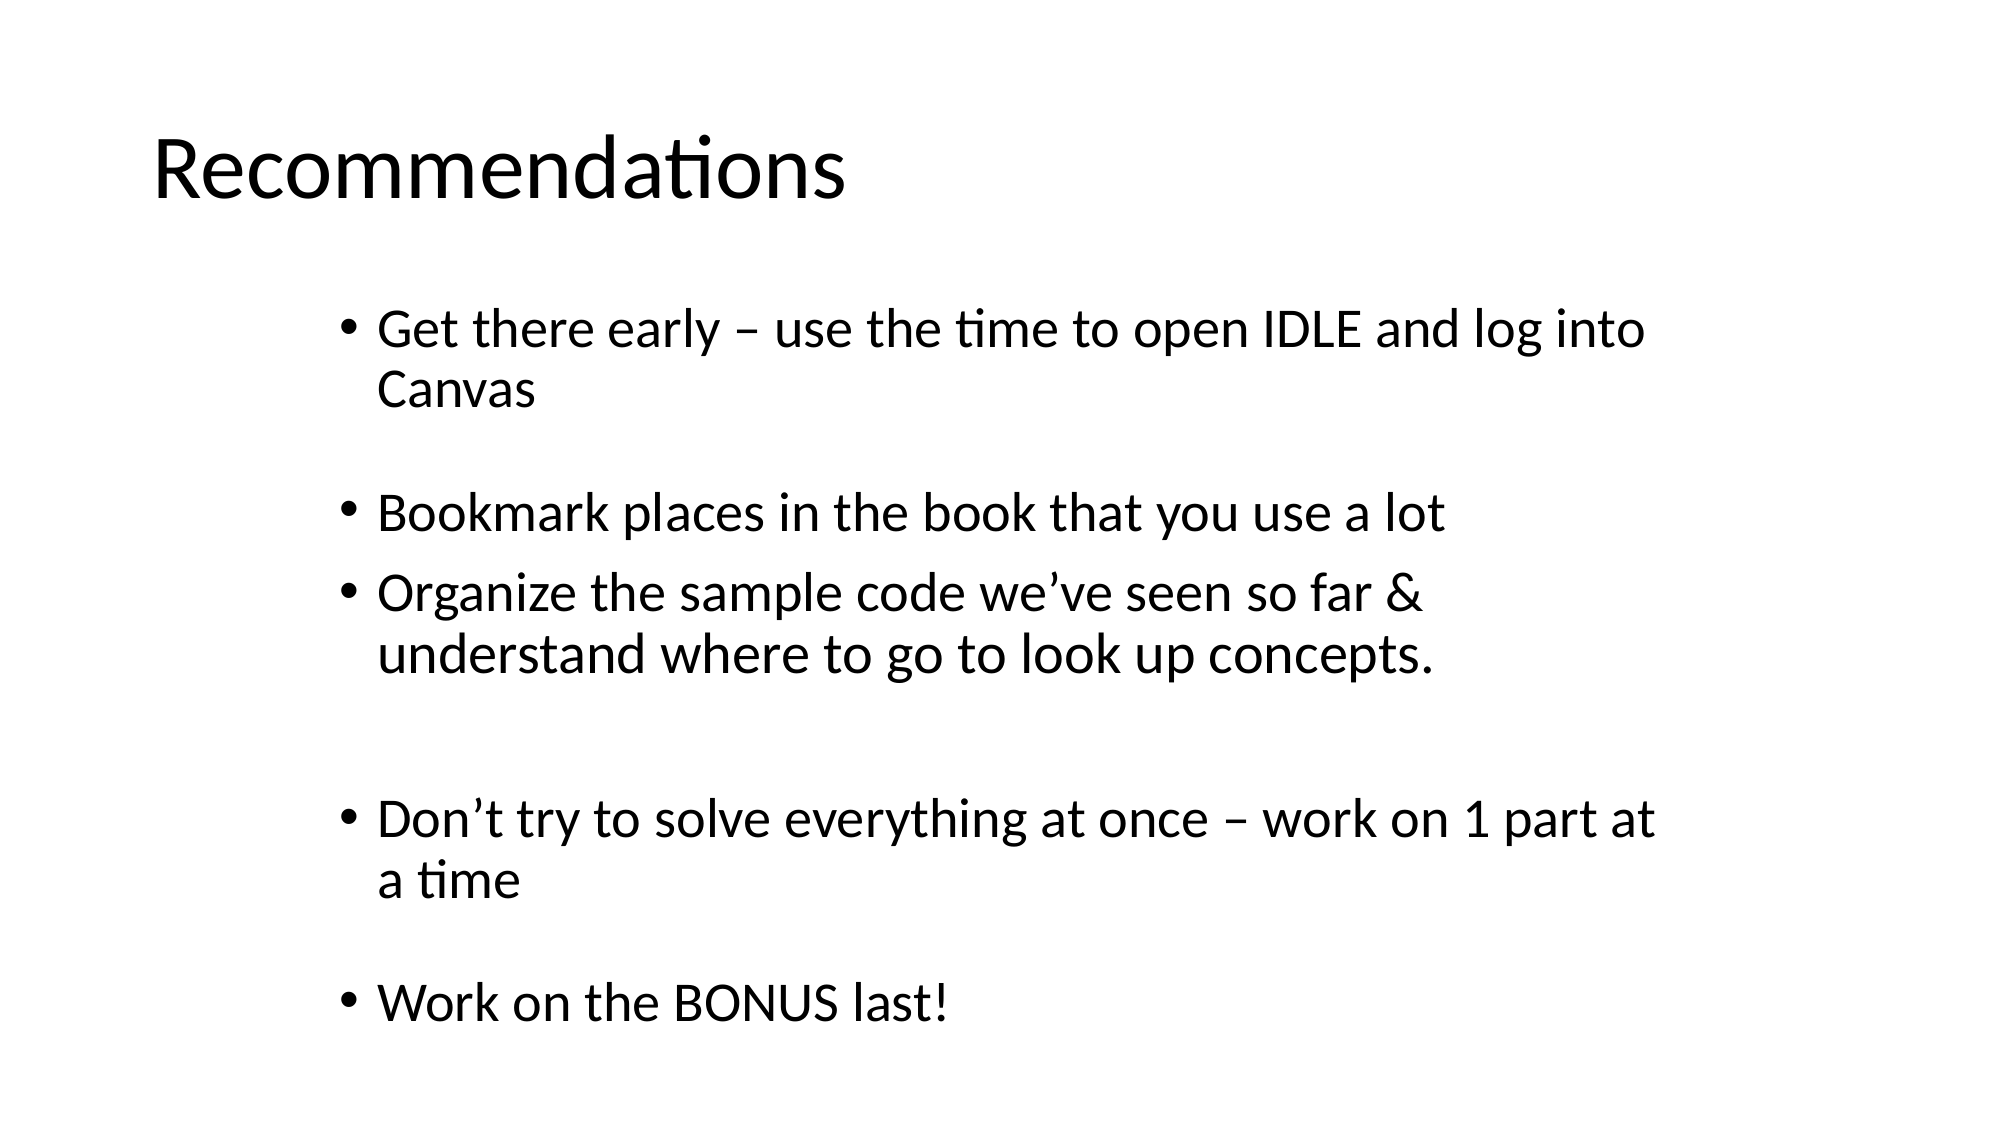

# Recommendations
Get there early – use the time to open IDLE and log into Canvas
Bookmark places in the book that you use a lot
Organize the sample code we’ve seen so far & understand where to go to look up concepts.

Don’t try to solve everything at once – work on 1 part at a time
Work on the BONUS last!